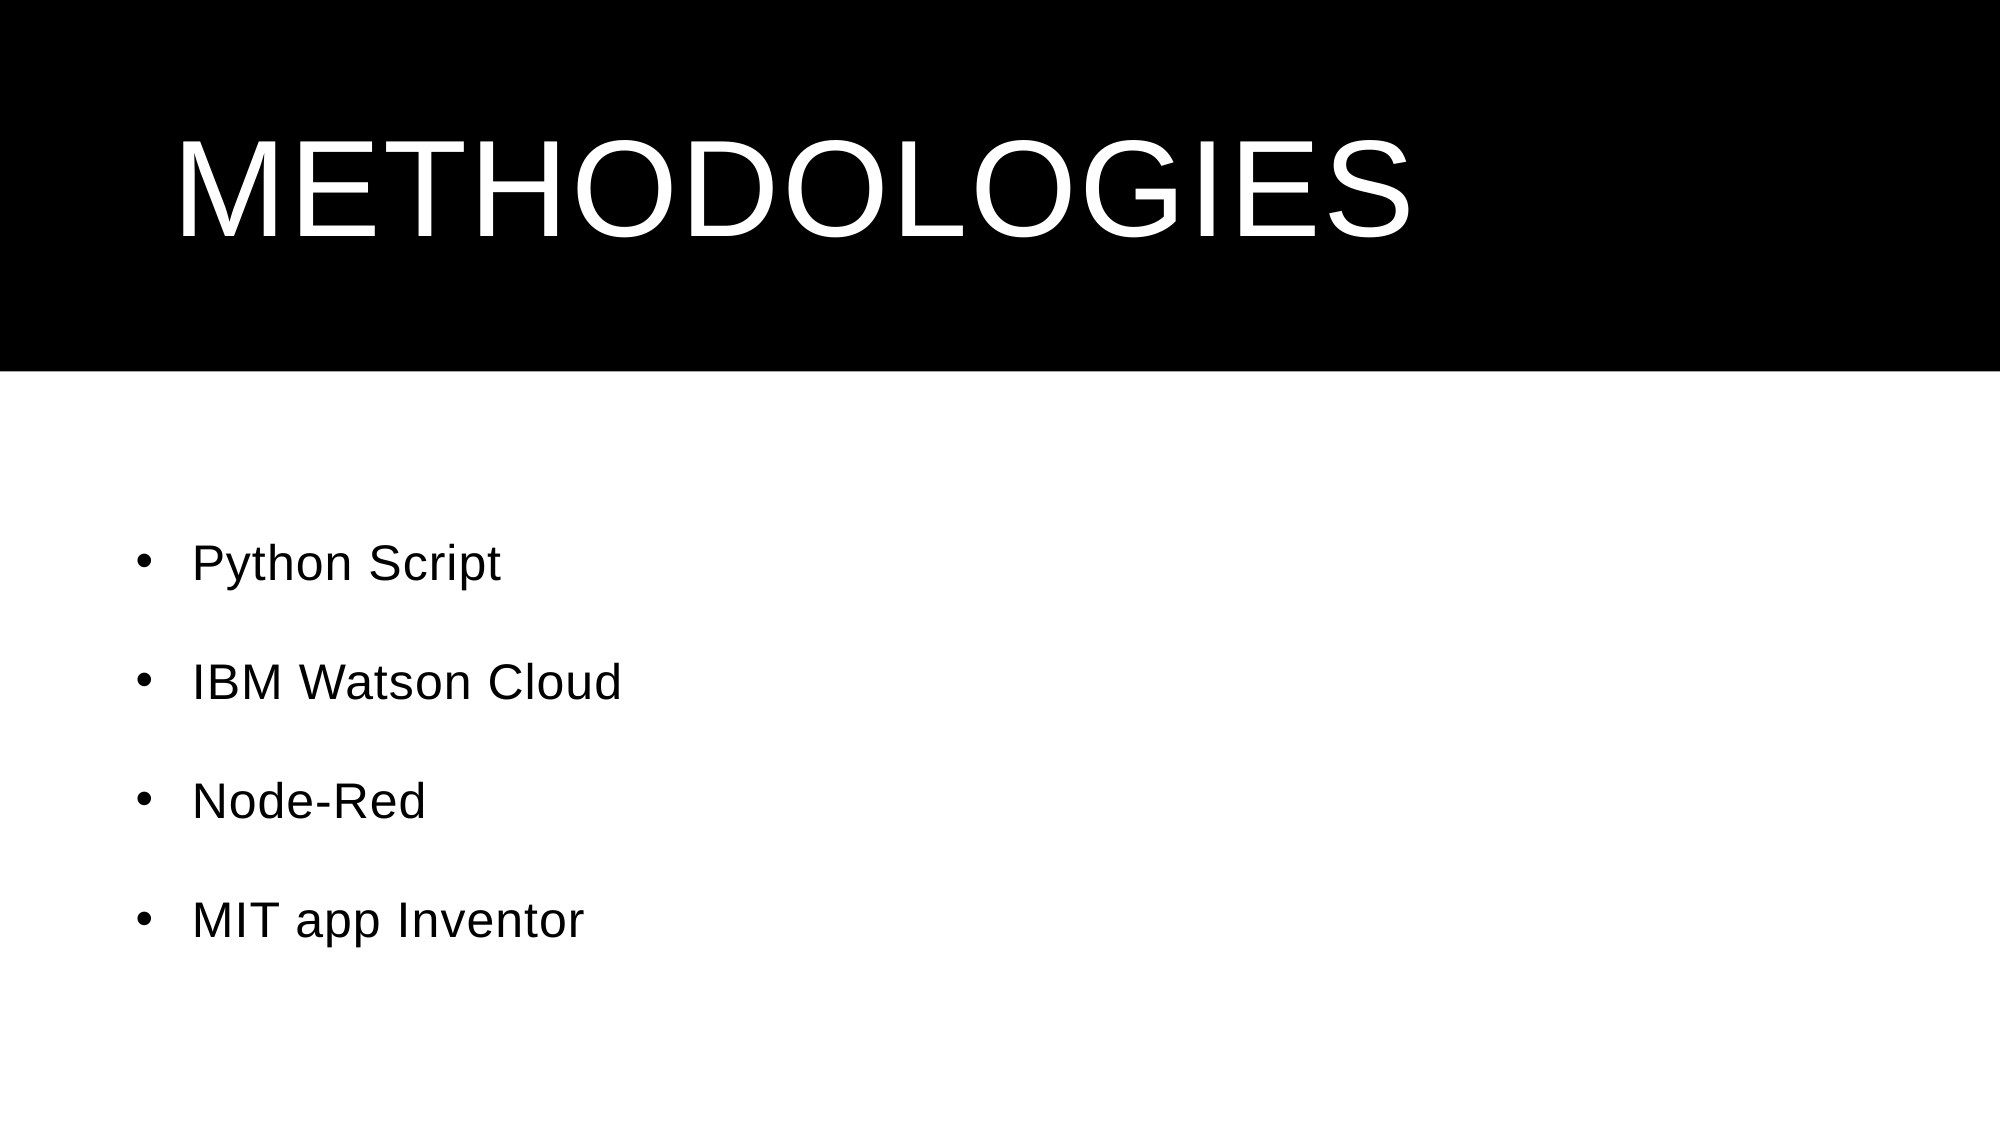

# methodologies
Python Script
IBM Watson Cloud
Node-Red
MIT app Inventor